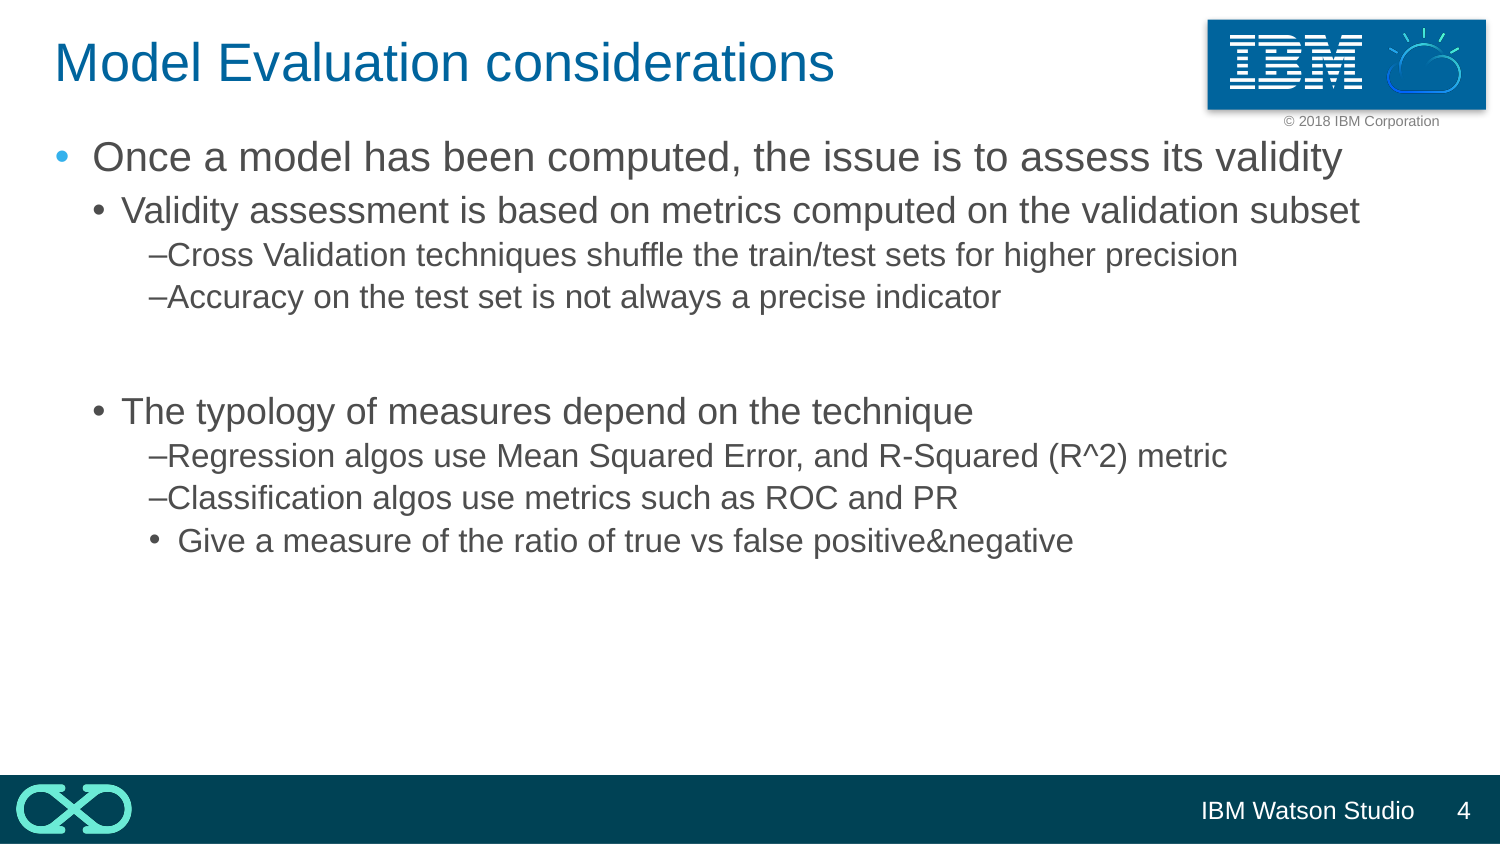

# Model Evaluation considerations
Once a model has been computed, the issue is to assess its validity
Validity assessment is based on metrics computed on the validation subset
Cross Validation techniques shuffle the train/test sets for higher precision
Accuracy on the test set is not always a precise indicator

The typology of measures depend on the technique
Regression algos use Mean Squared Error, and R-Squared (R^2) metric
Classification algos use metrics such as ROC and PR
Give a measure of the ratio of true vs false positive&negative